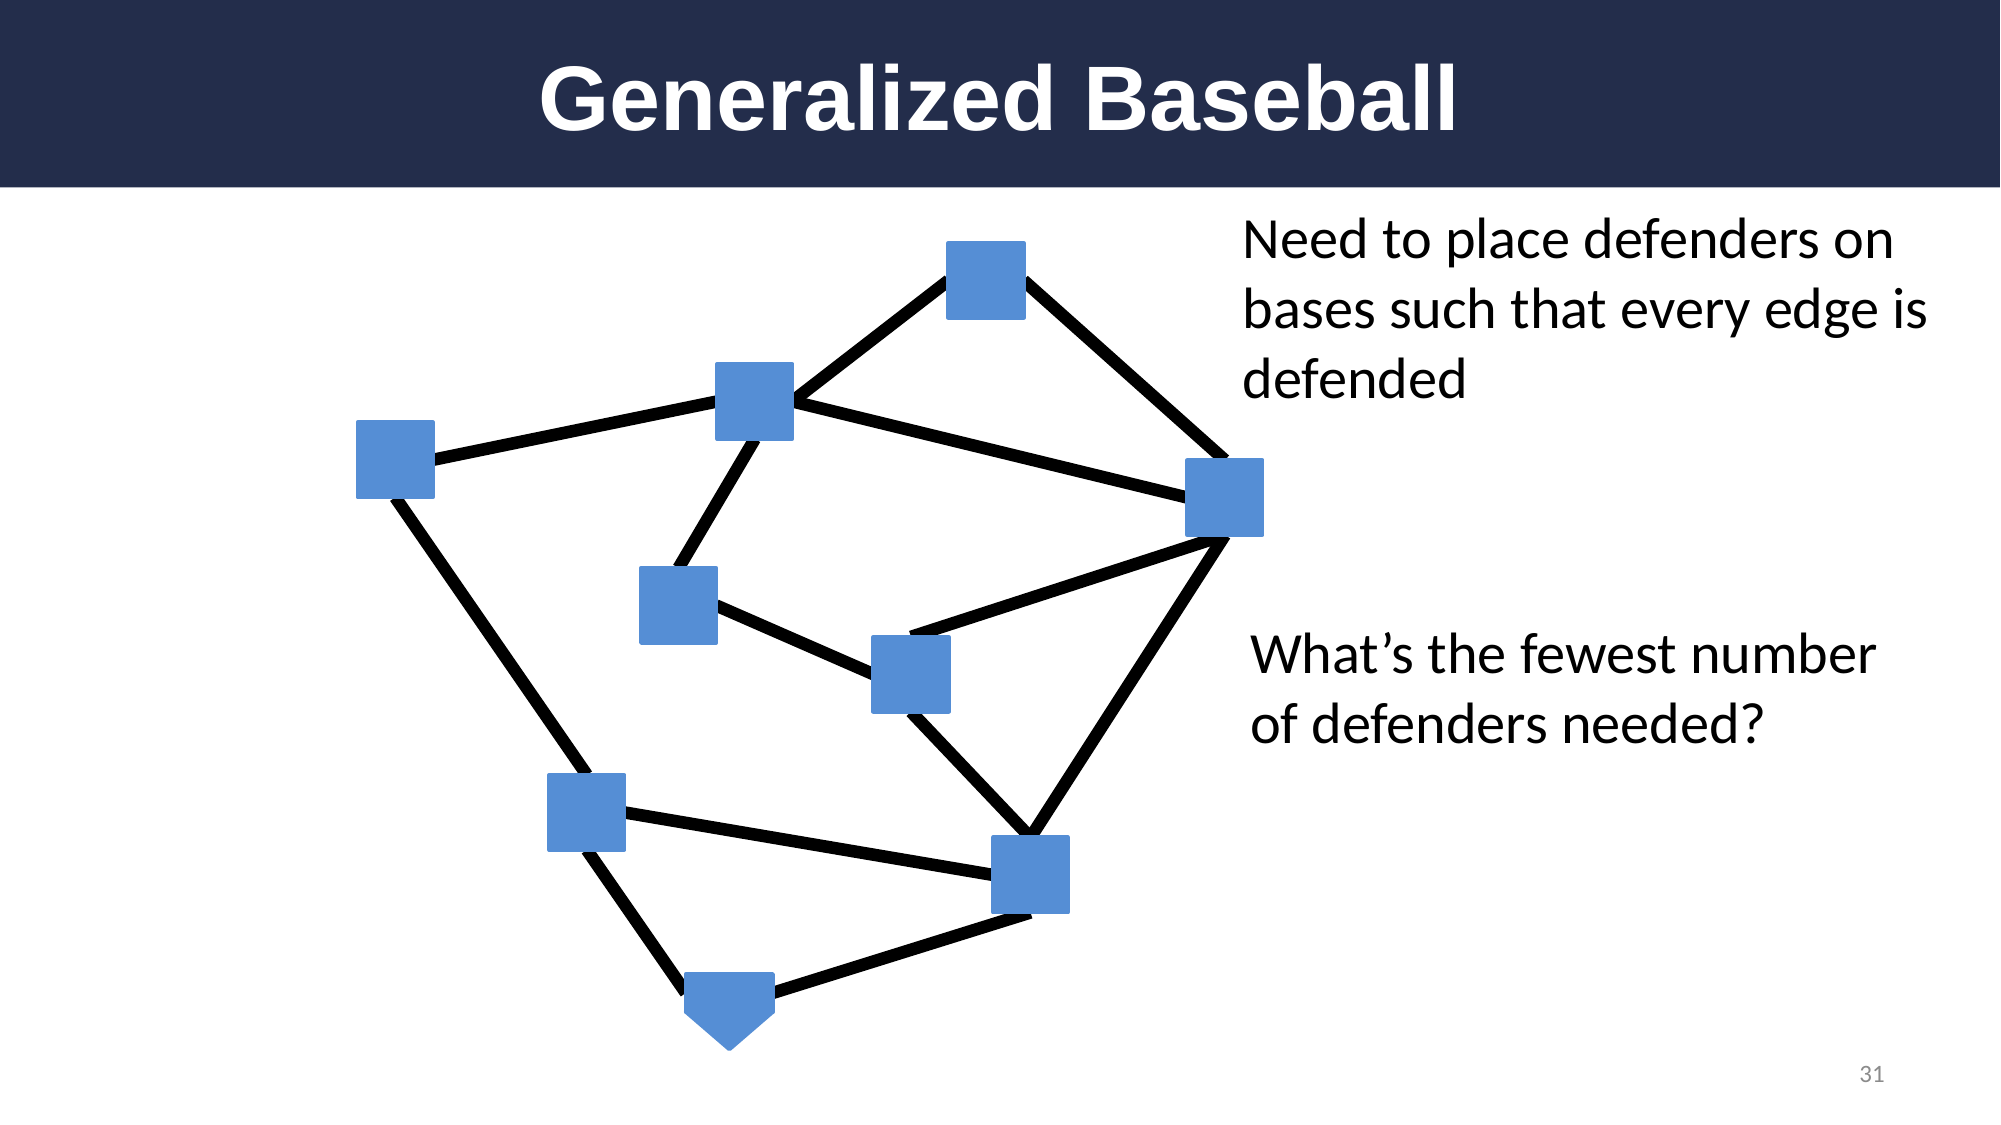

# Generalized Baseball
Need to place defenders on bases such that every edge is defended

What’s the fewest number of defenders needed?
31